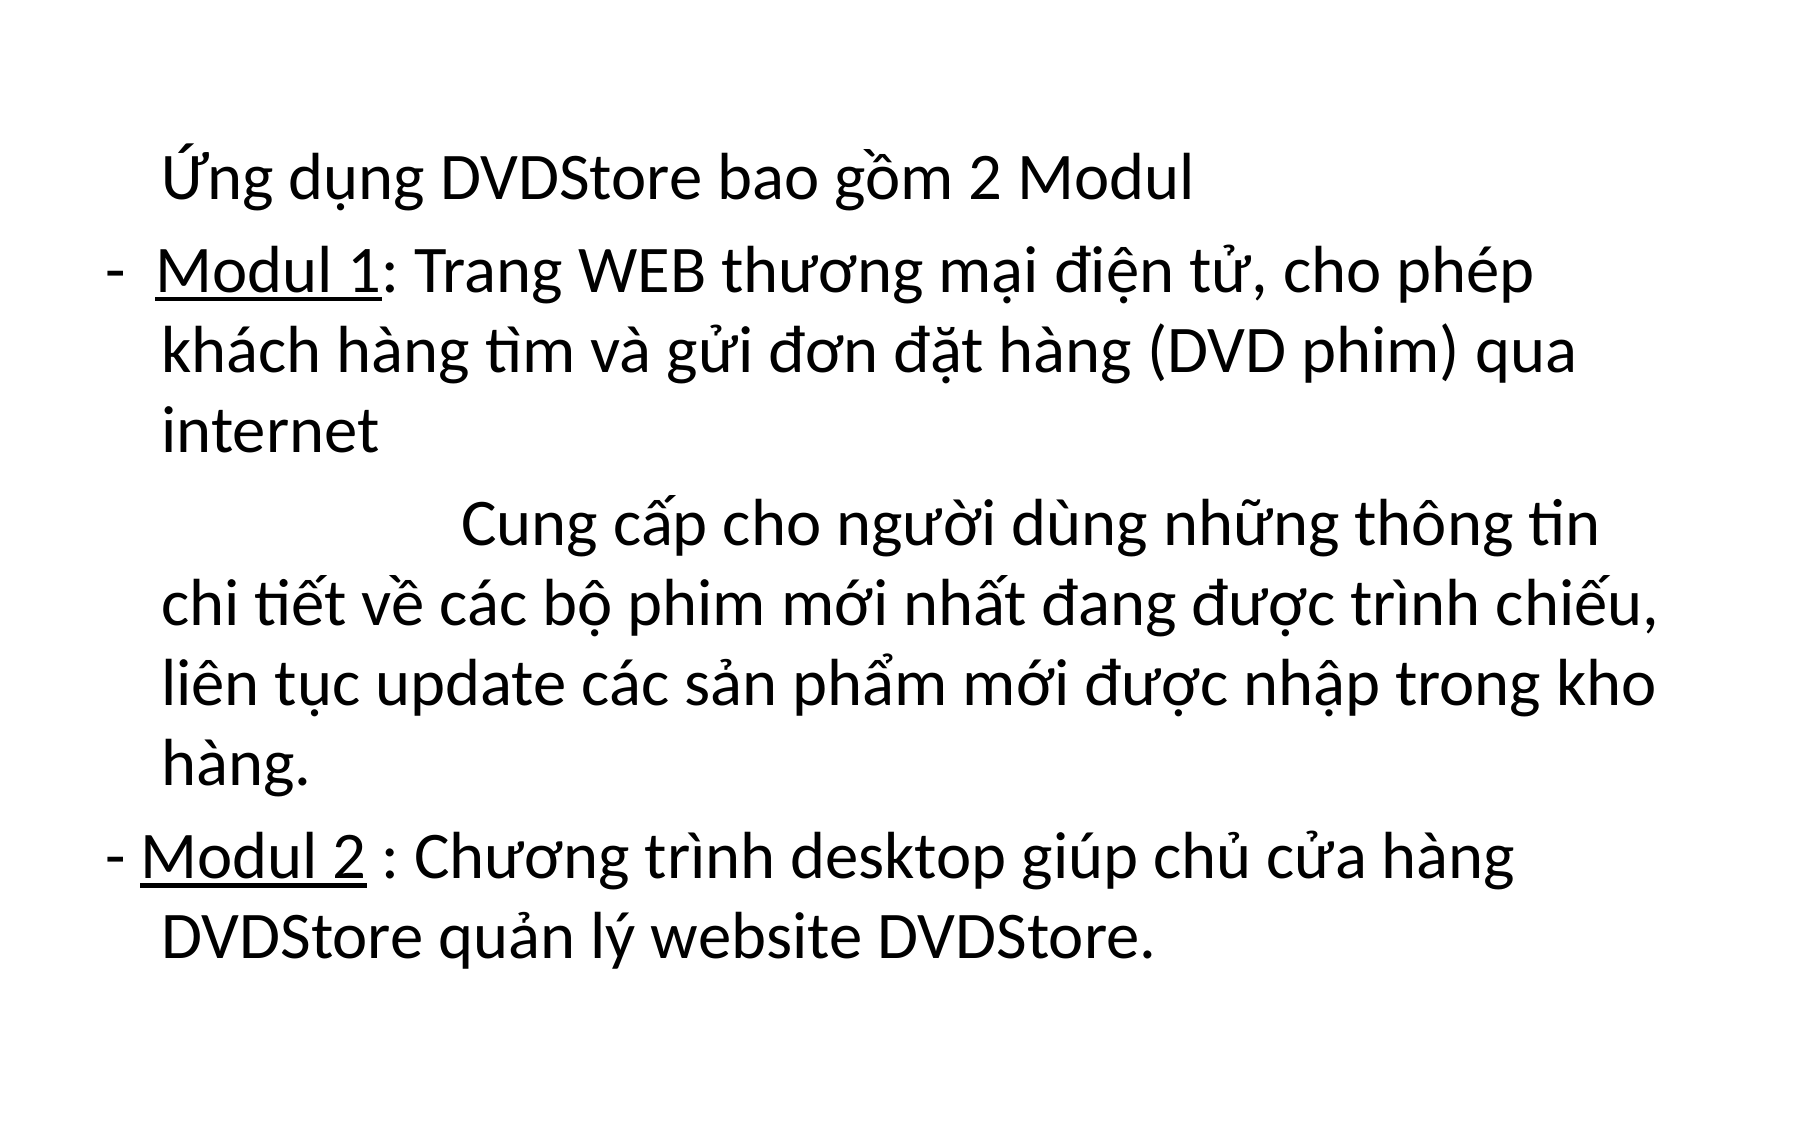

Ứng dụng DVDStore bao gồm 2 Modul
-  Modul 1: Trang WEB thương mại điện tử, cho phép khách hàng tìm và gửi đơn đặt hàng (DVD phim) qua internet
			Cung cấp cho người dùng những thông tin chi tiết về các bộ phim mới nhất đang được trình chiếu, liên tục update các sản phẩm mới được nhập trong kho hàng.
- Modul 2 : Chương trình desktop giúp chủ cửa hàng DVDStore quản lý website DVDStore.